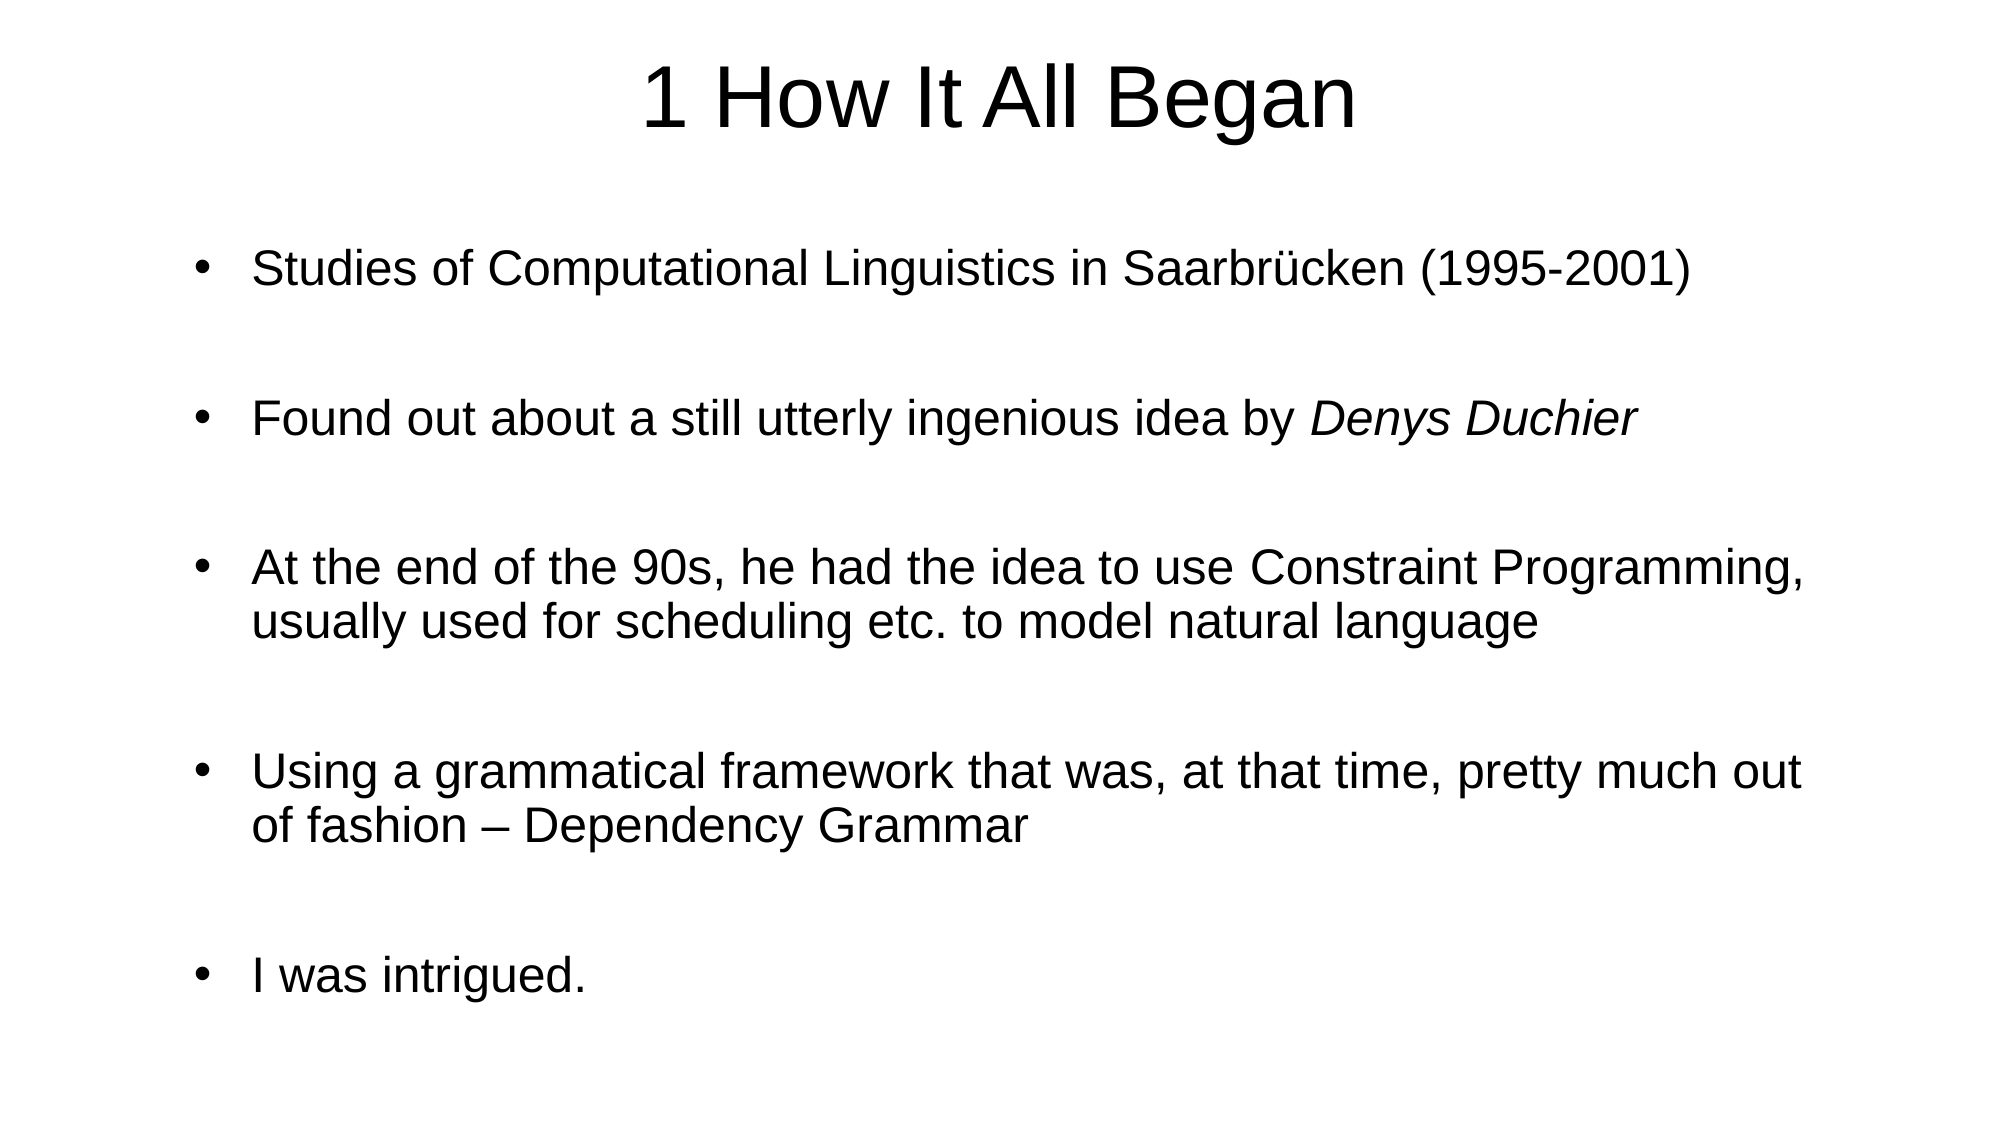

# 1 How It All Began
Studies of Computational Linguistics in Saarbrücken (1995-2001)

Found out about a still utterly ingenious idea by Denys Duchier

At the end of the 90s, he had the idea to use Constraint Programming, usually used for scheduling etc. to model natural language

Using a grammatical framework that was, at that time, pretty much out of fashion – Dependency Grammar

I was intrigued.